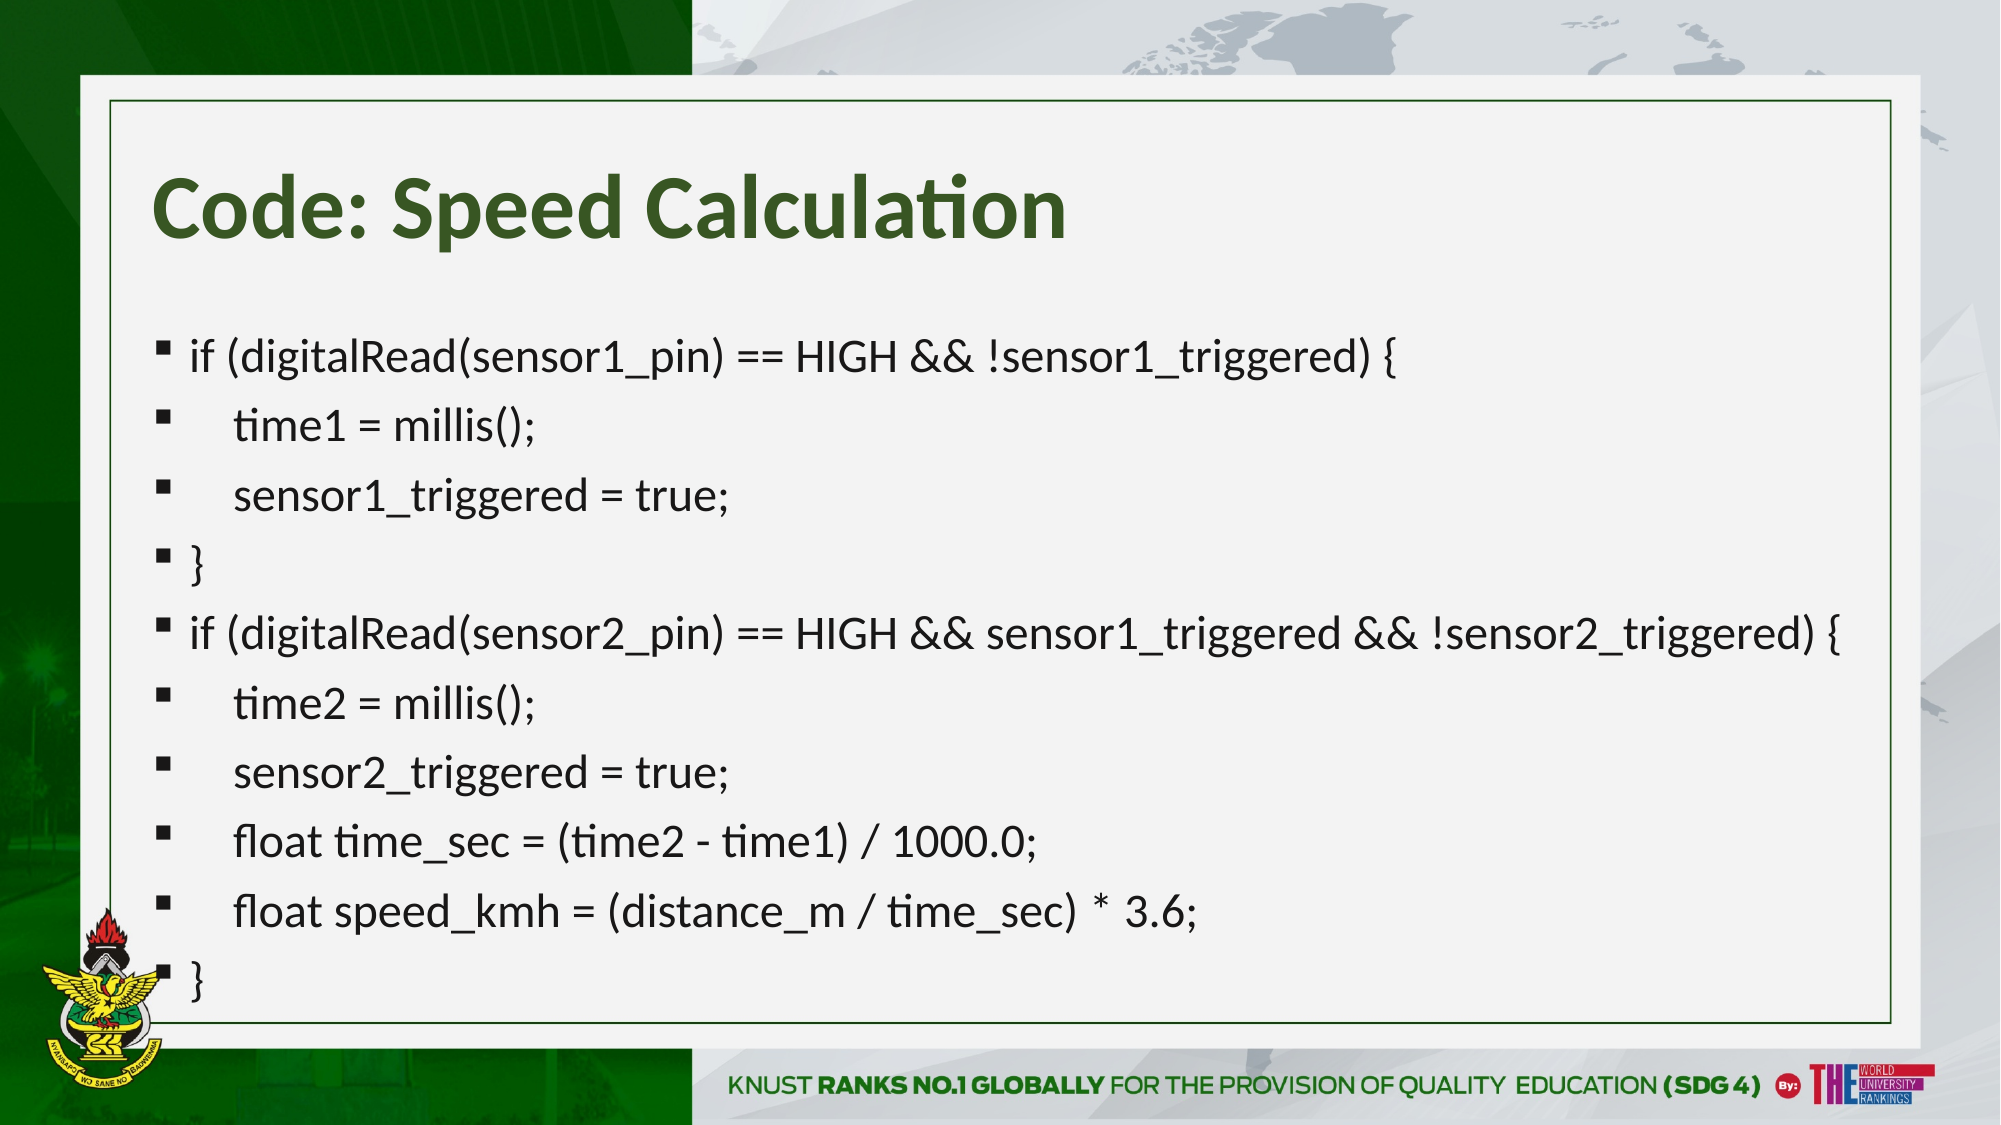

# Code: Speed Calculation
if (digitalRead(sensor1_pin) == HIGH && !sensor1_triggered) {
    time1 = millis();
    sensor1_triggered = true;
}
if (digitalRead(sensor2_pin) == HIGH && sensor1_triggered && !sensor2_triggered) {
    time2 = millis();
    sensor2_triggered = true;
    float time_sec = (time2 - time1) / 1000.0;
    float speed_kmh = (distance_m / time_sec) * 3.6;
}